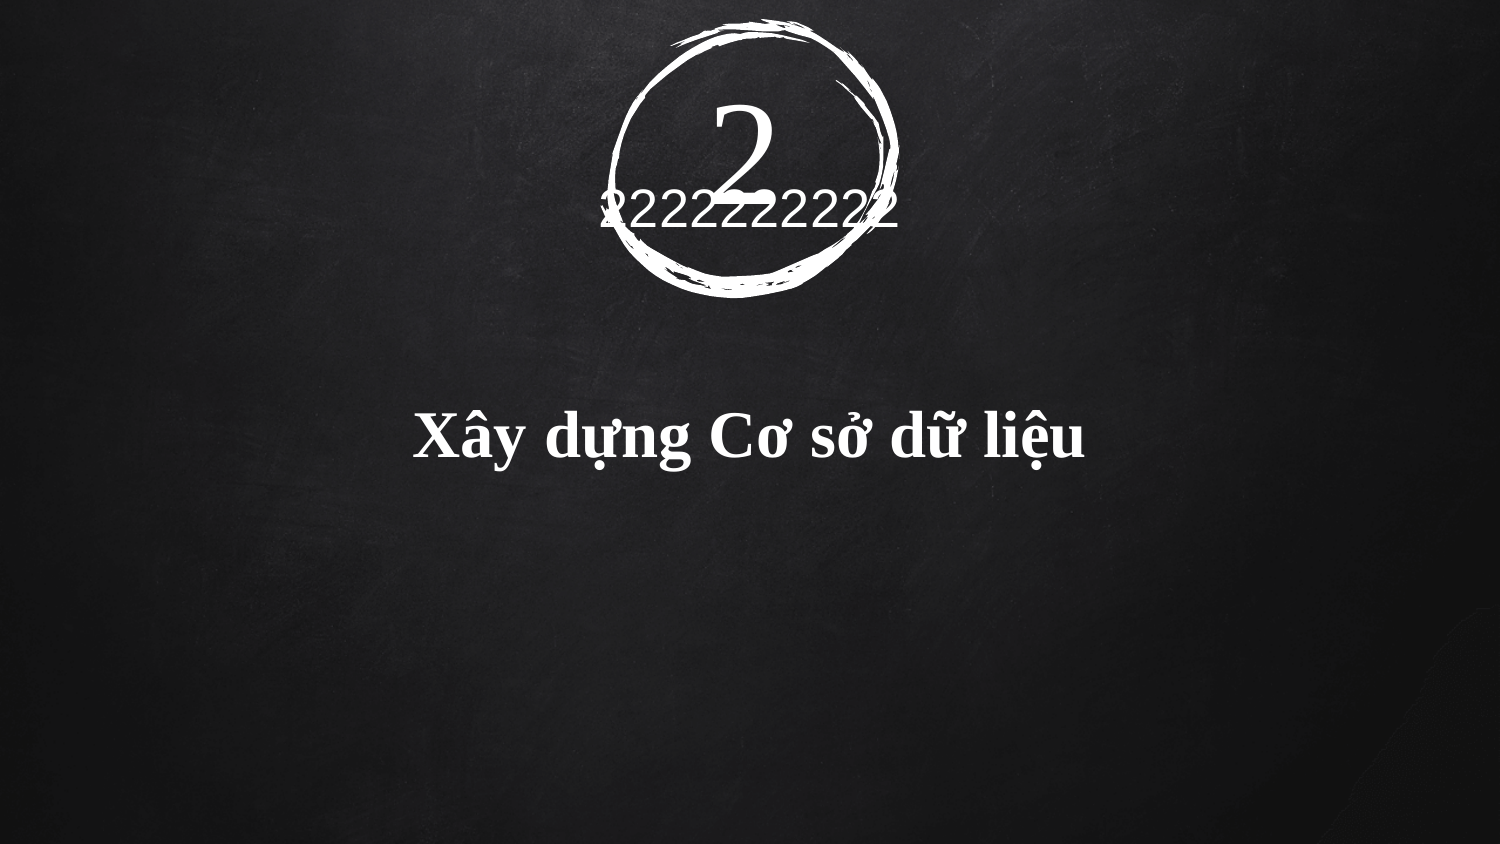

2
# 2222222222
Xây dựng Cơ sở dữ liệu